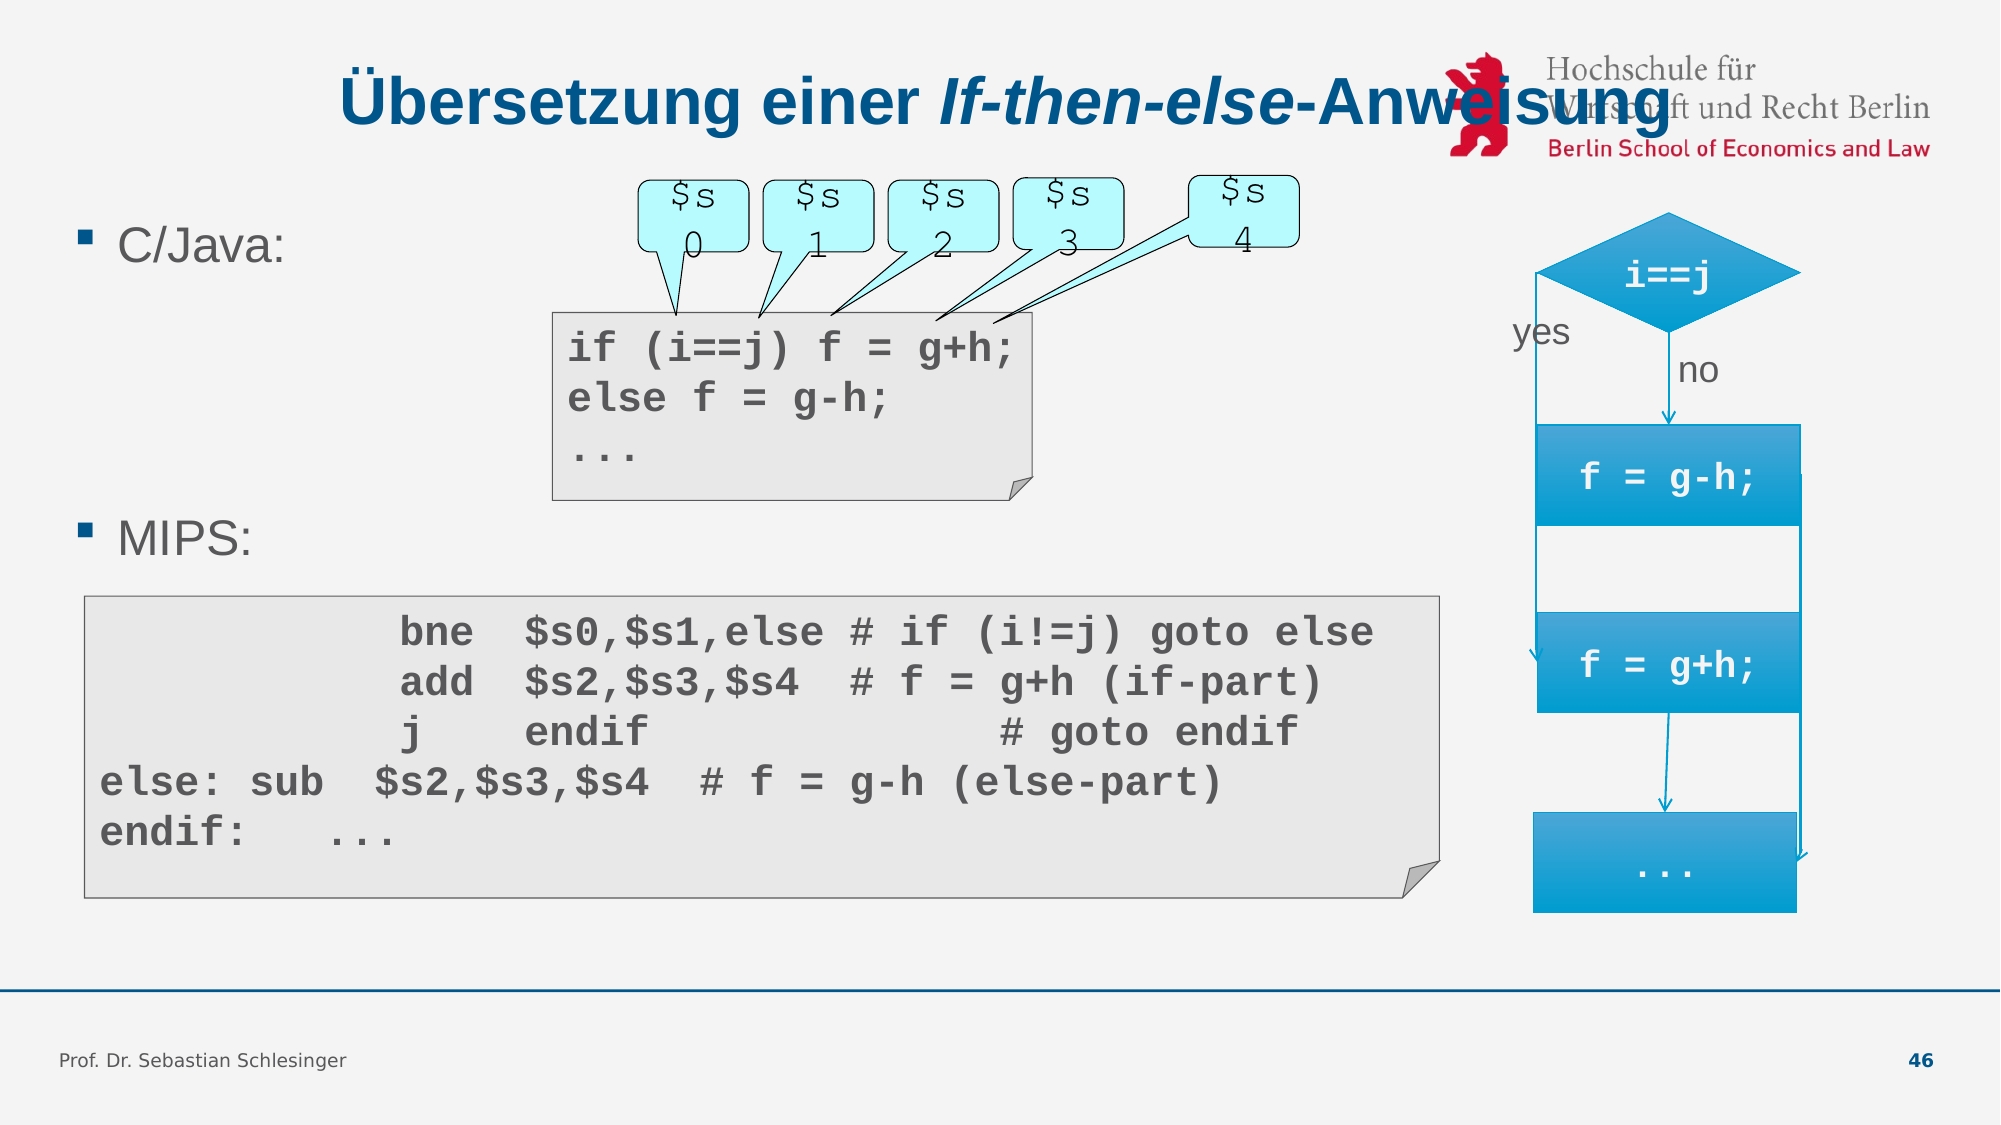

# Übersetzung einer If-then-else-Anweisung
$s4
$s3
$s0
$s1
$s2
i==j
C/Java:

MIPS:
yes
if (i==j) f = g+h;
else f = g-h;
...
no
f = g-h;
  		bne  $s0,$s1,else	# if (i!=j) goto else
  		add  $s2,$s3,$s4 	# f = g+h (if-part)
  		j    endif        	# goto endif
else:	sub  $s2,$s3,$s4 	# f = g-h (else-part)
endif:   ...
f = g+h;
...
Prof. Dr. Sebastian Schlesinger
46